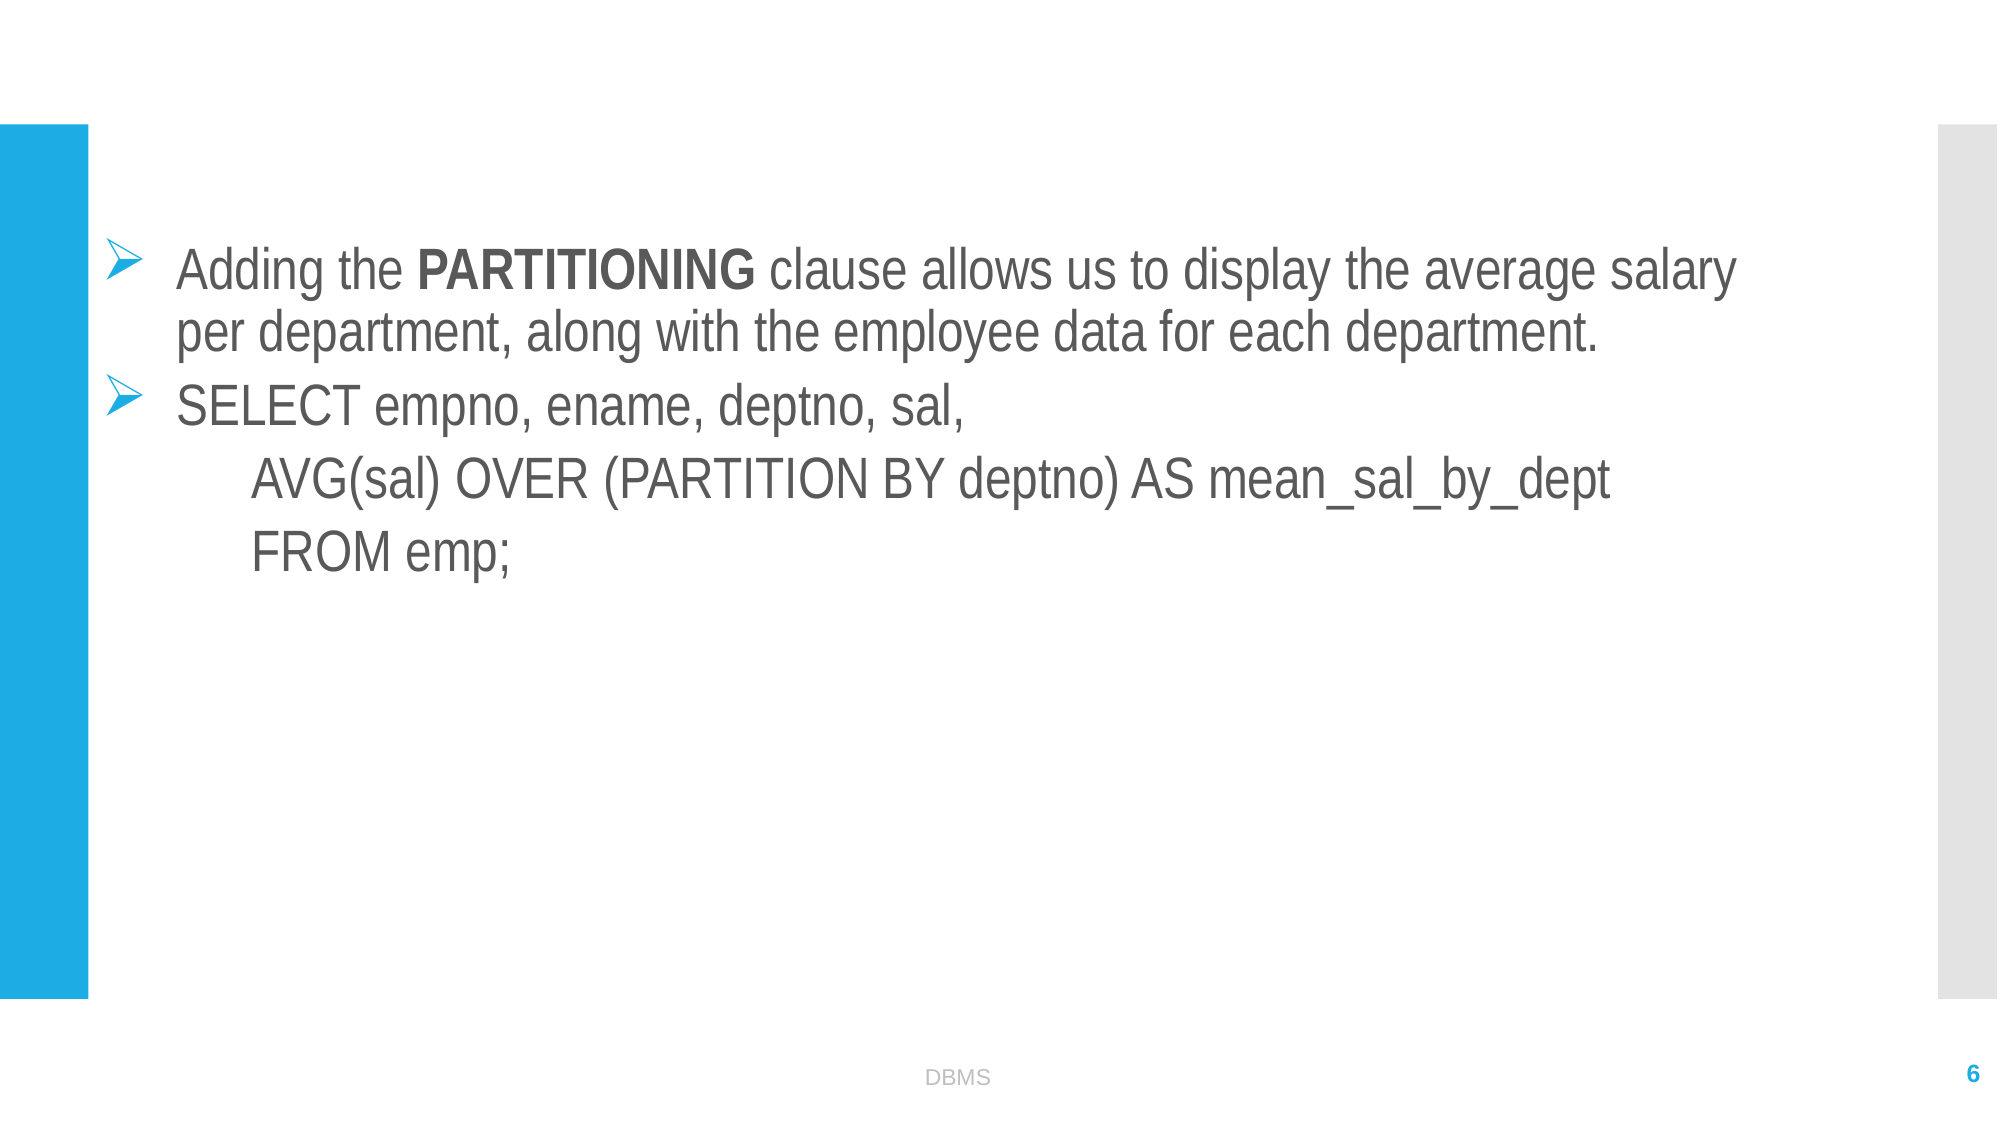

#
Adding the PARTITIONING clause allows us to display the average salary per department, along with the employee data for each department.
SELECT empno, ename, deptno, sal,
	AVG(sal) OVER (PARTITION BY deptno) AS mean_sal_by_dept
	FROM emp;
6
DBMS